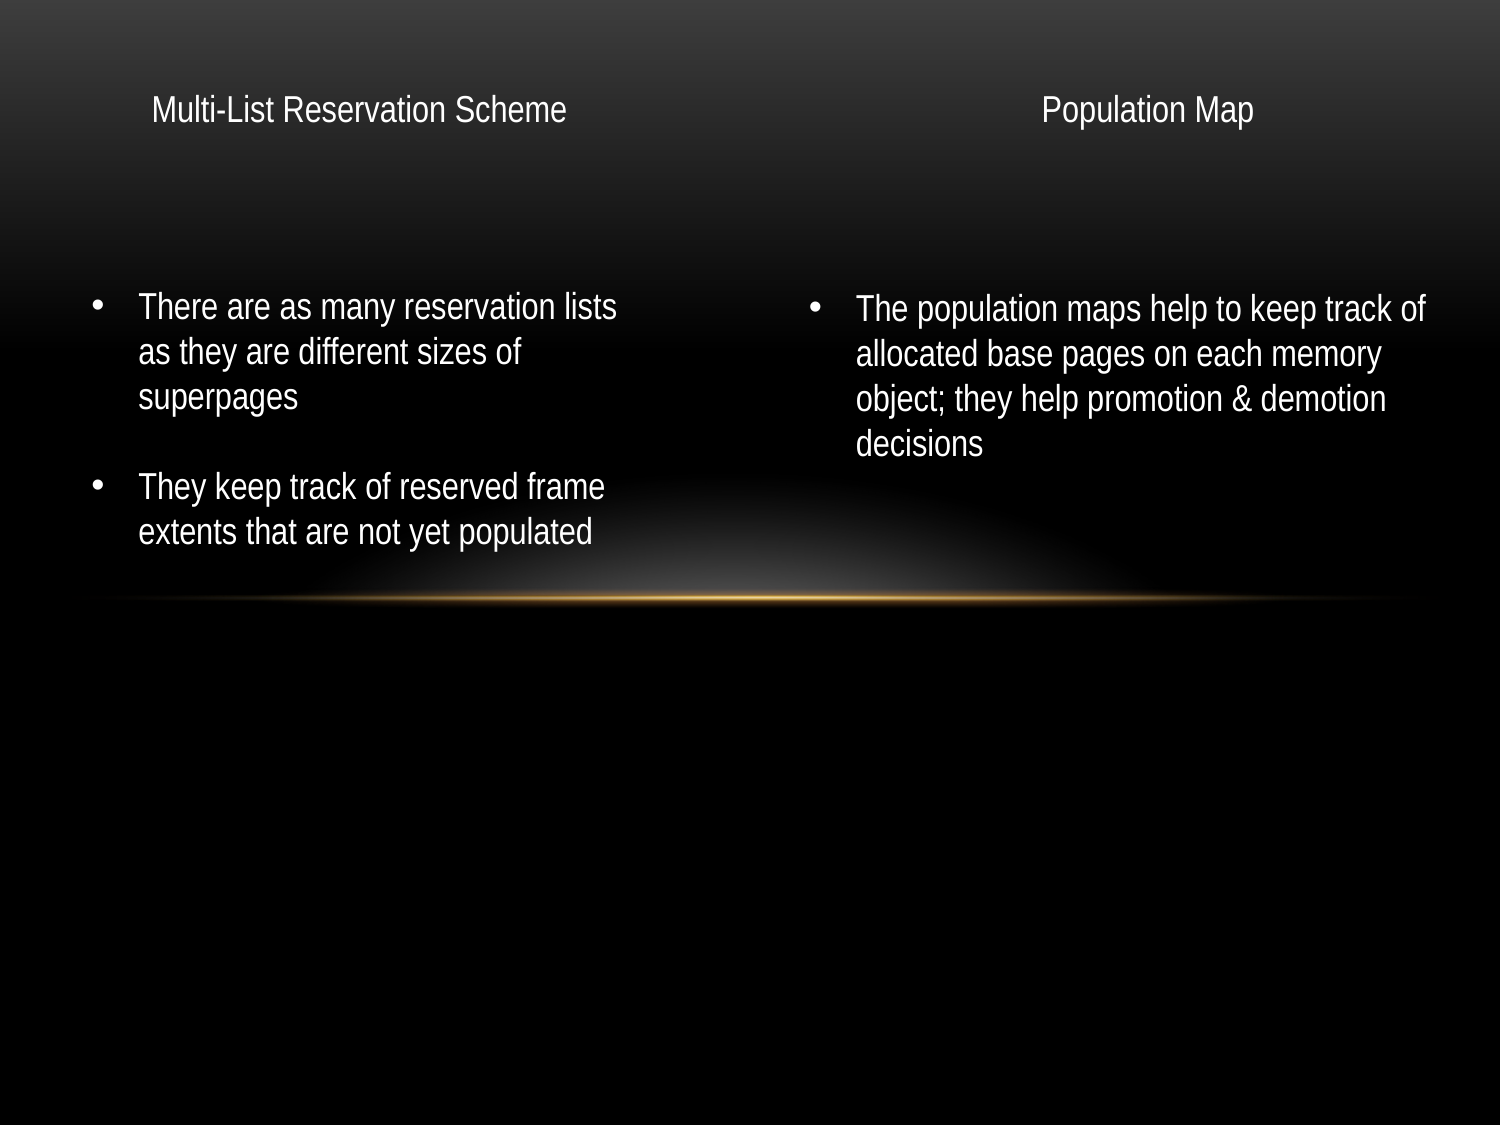

Multi-List Reservation Scheme
Population Map

The population maps help to keep track of allocated base pages on each memory object; they help promotion & demotion decisions

There are as many reservation lists as they are different sizes of superpages

They keep track of reserved frame extents that are not yet populated